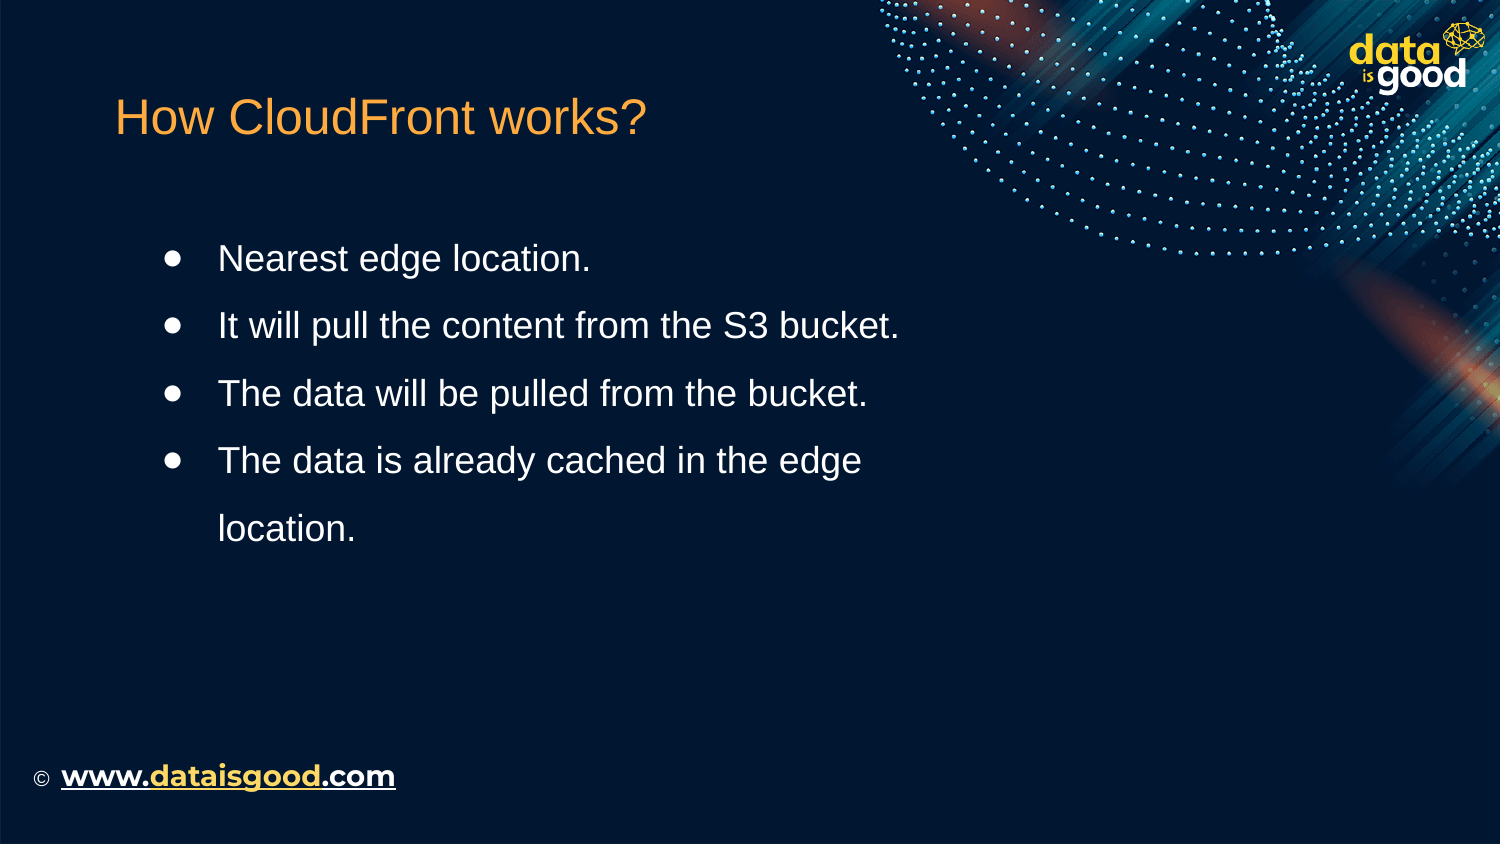

# How CloudFront works?
Nearest edge location.
It will pull the content from the S3 bucket.
The data will be pulled from the bucket.
The data is already cached in the edge location.